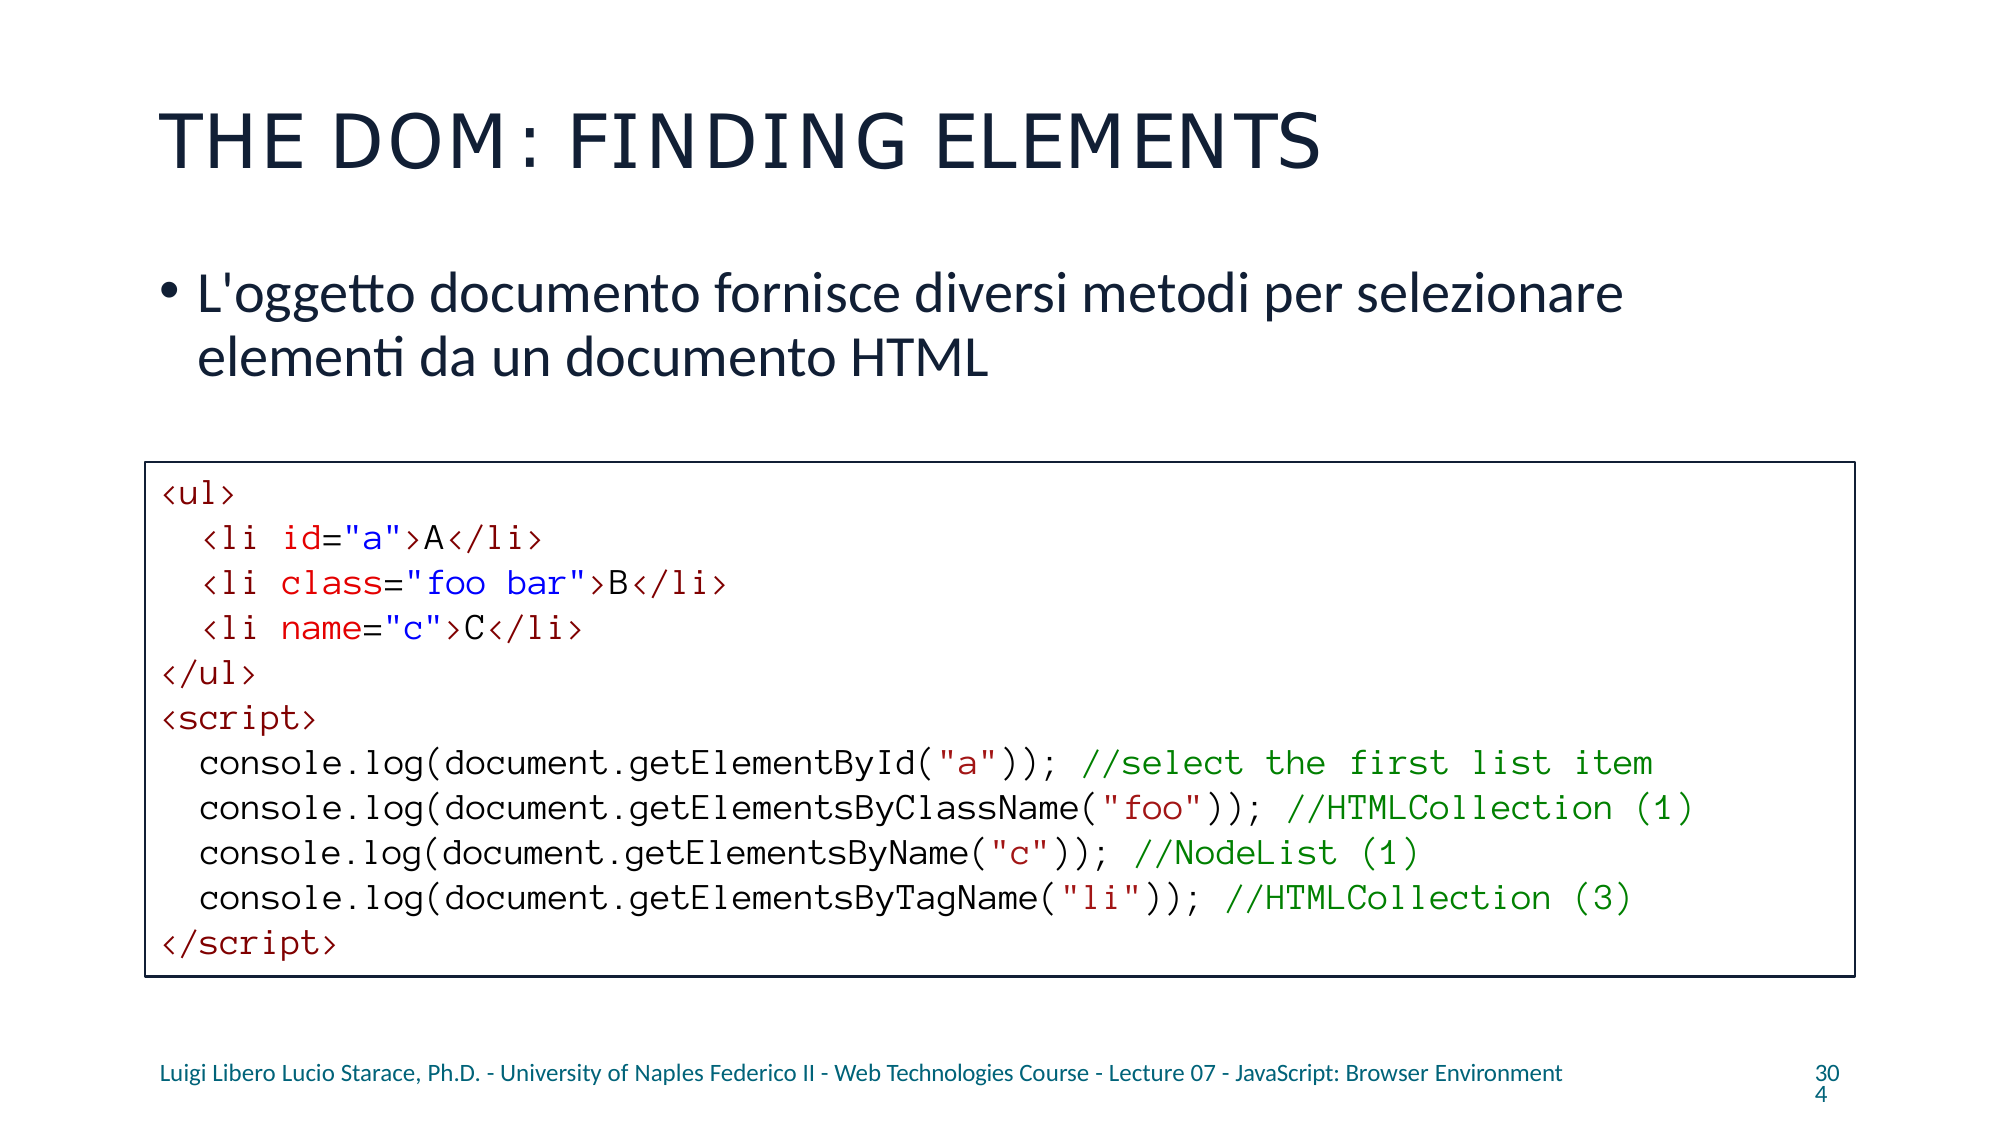

# THE DOM: FINDING ELEMENTS
L'oggetto documento fornisce diversi metodi per selezionare elementi da un documento HTML

<ul>
<li id="a">A</li>
<li class="foo bar">B</li>
<li name="c">C</li>
</ul>
<script>
console.log(document.getElementById("a")); //select the first list item console.log(document.getElementsByClassName("foo")); //HTMLCollection (1)
console.log(document.getElementsByName("c")); //NodeList (1)
console.log(document.getElementsByTagName("li")); //HTMLCollection (3)
</script>
Luigi Libero Lucio Starace, Ph.D. - University of Naples Federico II - Web Technologies Course - Lecture 07 - JavaScript: Browser Environment
304